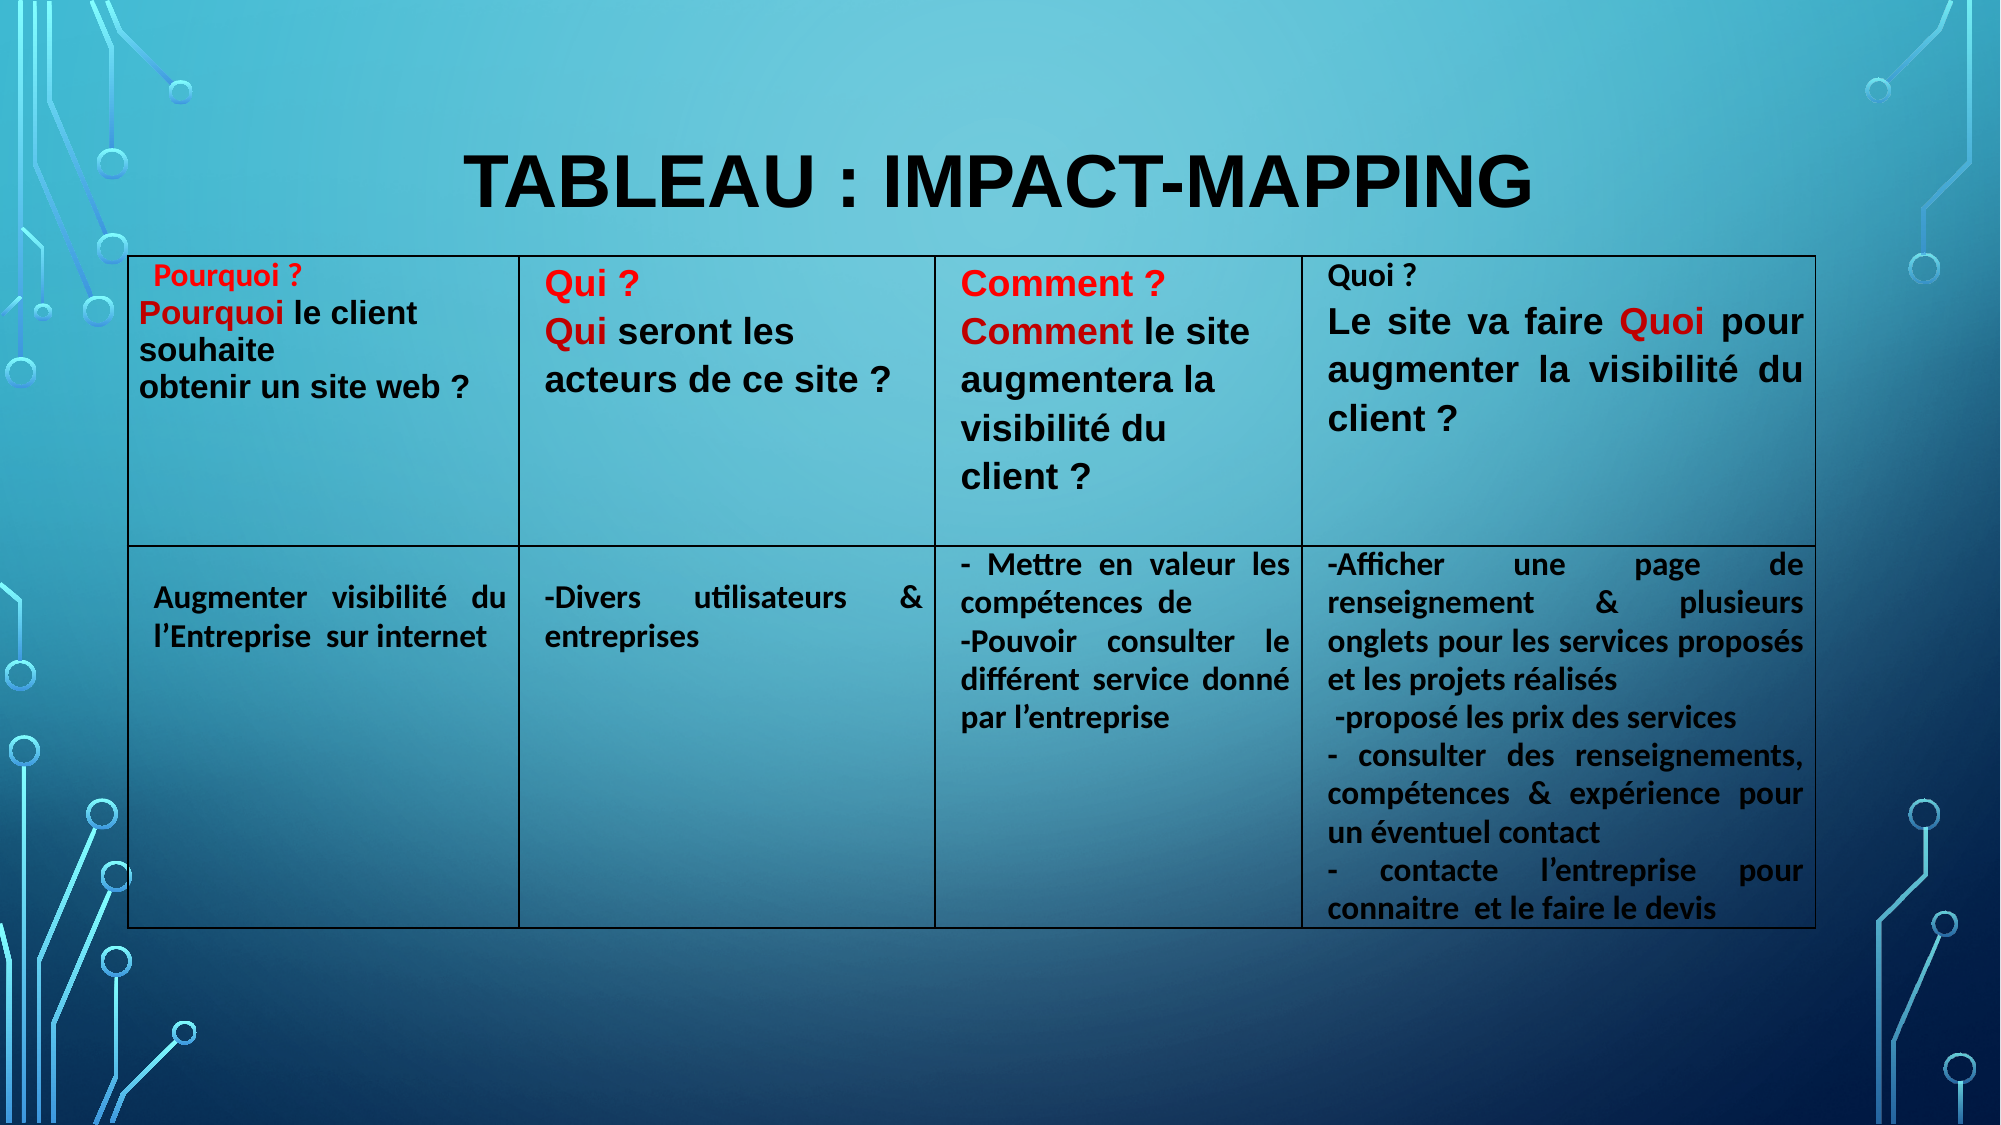

# Tableau : impact-mapping
| Pourquoi ? Pourquoi le client souhaite obtenir un site web ? | Qui ? Qui seront les acteurs de ce site ? | Comment ? Comment le site augmentera la visibilité du client ? | Quoi ? Le site va faire Quoi pour augmenter la visibilité du client ? |
| --- | --- | --- | --- |
| Augmenter visibilité du l’Entreprise sur internet | -Divers utilisateurs & entreprises | - Mettre en valeur les compétences de -Pouvoir consulter le différent service donné par l’entreprise | -Afficher une page de renseignement & plusieurs onglets pour les services proposés et les projets réalisés -proposé les prix des services - consulter des renseignements, compétences & expérience pour un éventuel contact - contacte l’entreprise pour connaitre et le faire le devis |